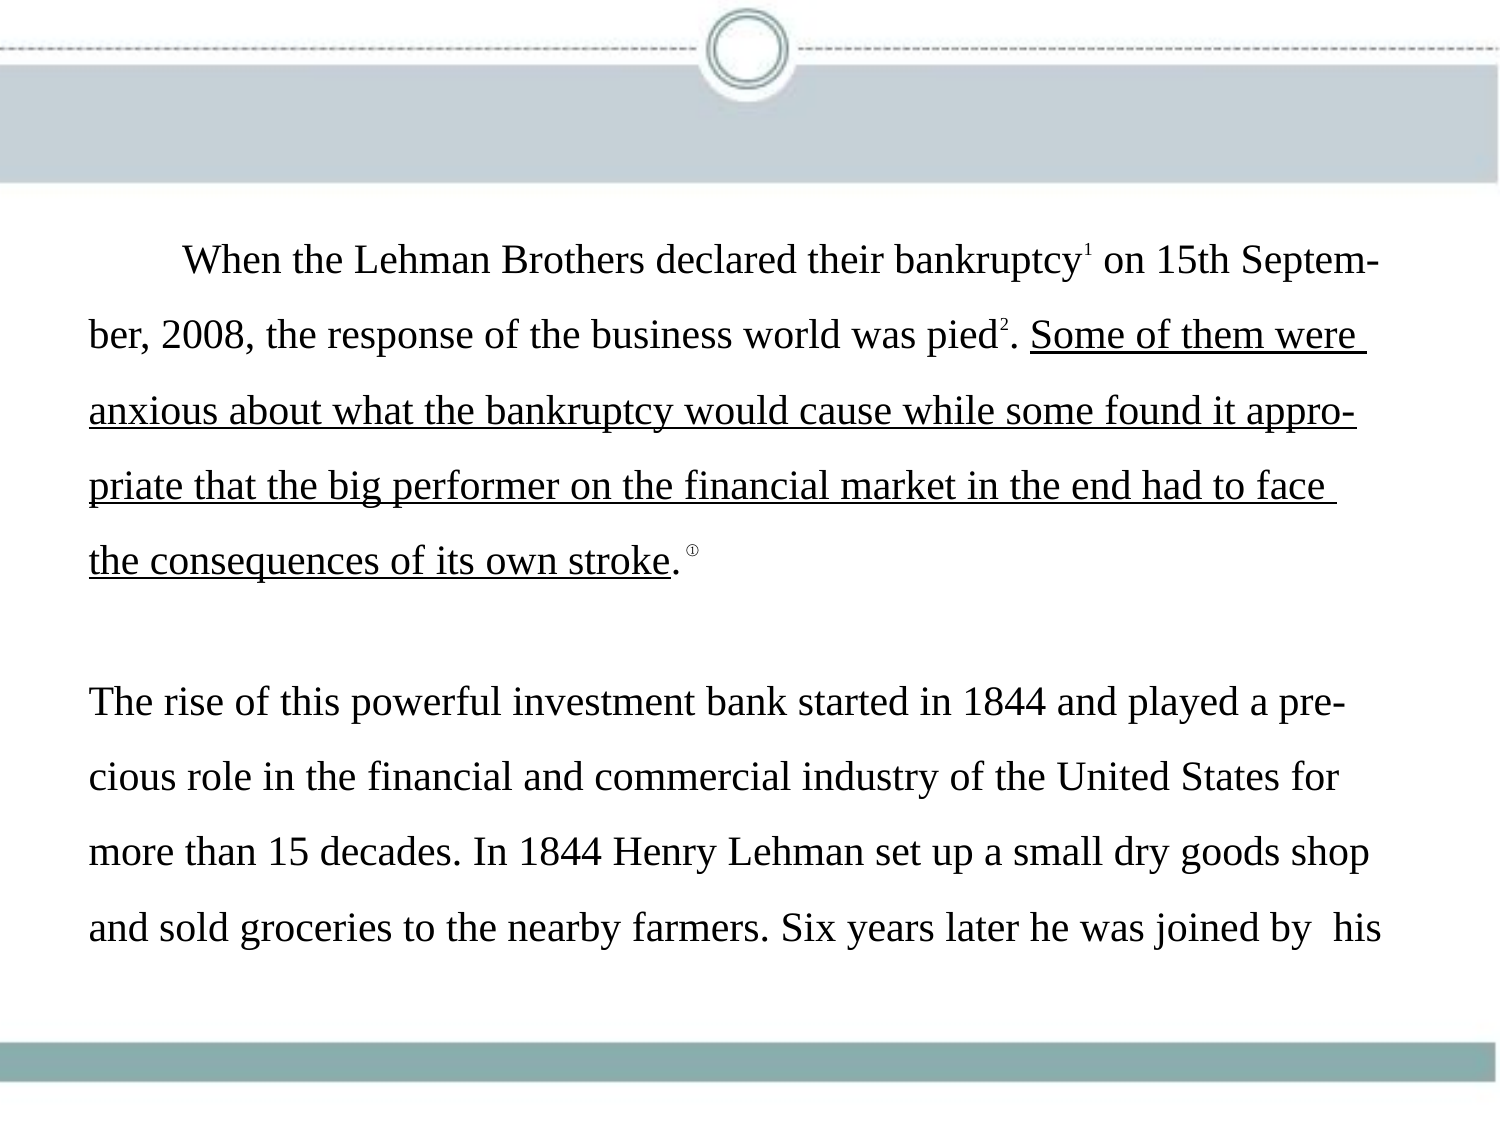

When the Lehman Brothers declared their bankruptcy1 on 15th Septem-
ber, 2008, the response of the business world was pied2. Some of them were
anxious about what the bankruptcy would cause while some found it appro-
priate that the big performer on the financial market in the end had to face
the consequences of its own stroke. ①
The rise of this powerful investment bank started in 1844 and played a pre-
cious role in the financial and commercial industry of the United States for
more than 15 decades. In 1844 Henry Lehman set up a small dry goods shop
and sold groceries to the nearby farmers. Six years later he was joined by  his